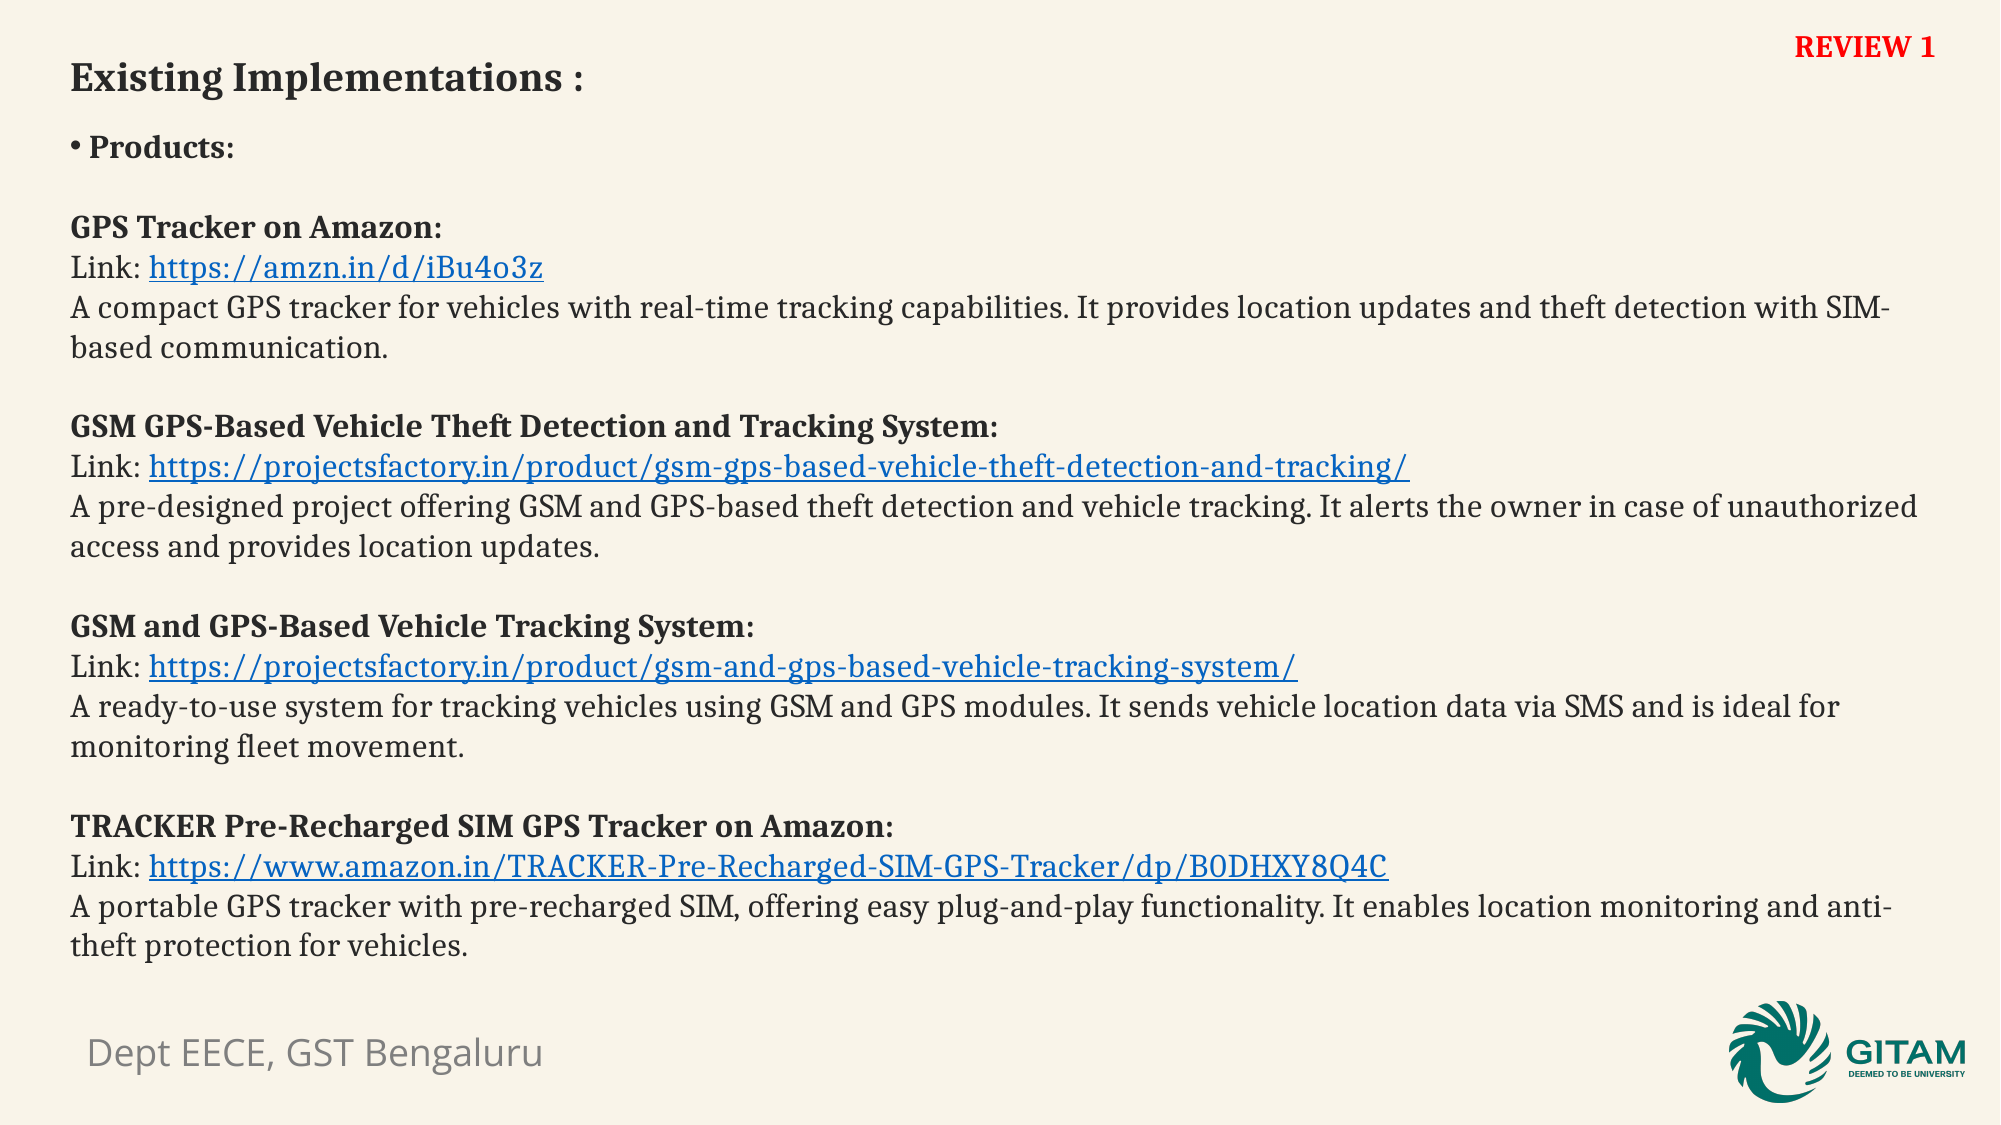

REVIEW 1
Existing Implementations :
 Products:

GPS Tracker on Amazon:
Link: https://amzn.in/d/iBu4o3z
A compact GPS tracker for vehicles with real-time tracking capabilities. It provides location updates and theft detection with SIM-based communication.

GSM GPS-Based Vehicle Theft Detection and Tracking System:
Link: https://projectsfactory.in/product/gsm-gps-based-vehicle-theft-detection-and-tracking/
A pre-designed project offering GSM and GPS-based theft detection and vehicle tracking. It alerts the owner in case of unauthorized access and provides location updates.

GSM and GPS-Based Vehicle Tracking System:
Link: https://projectsfactory.in/product/gsm-and-gps-based-vehicle-tracking-system/
A ready-to-use system for tracking vehicles using GSM and GPS modules. It sends vehicle location data via SMS and is ideal for monitoring fleet movement.

TRACKER Pre-Recharged SIM GPS Tracker on Amazon:
Link: https://www.amazon.in/TRACKER-Pre-Recharged-SIM-GPS-Tracker/dp/B0DHXY8Q4C
A portable GPS tracker with pre-recharged SIM, offering easy plug-and-play functionality. It enables location monitoring and anti-theft protection for vehicles.
11